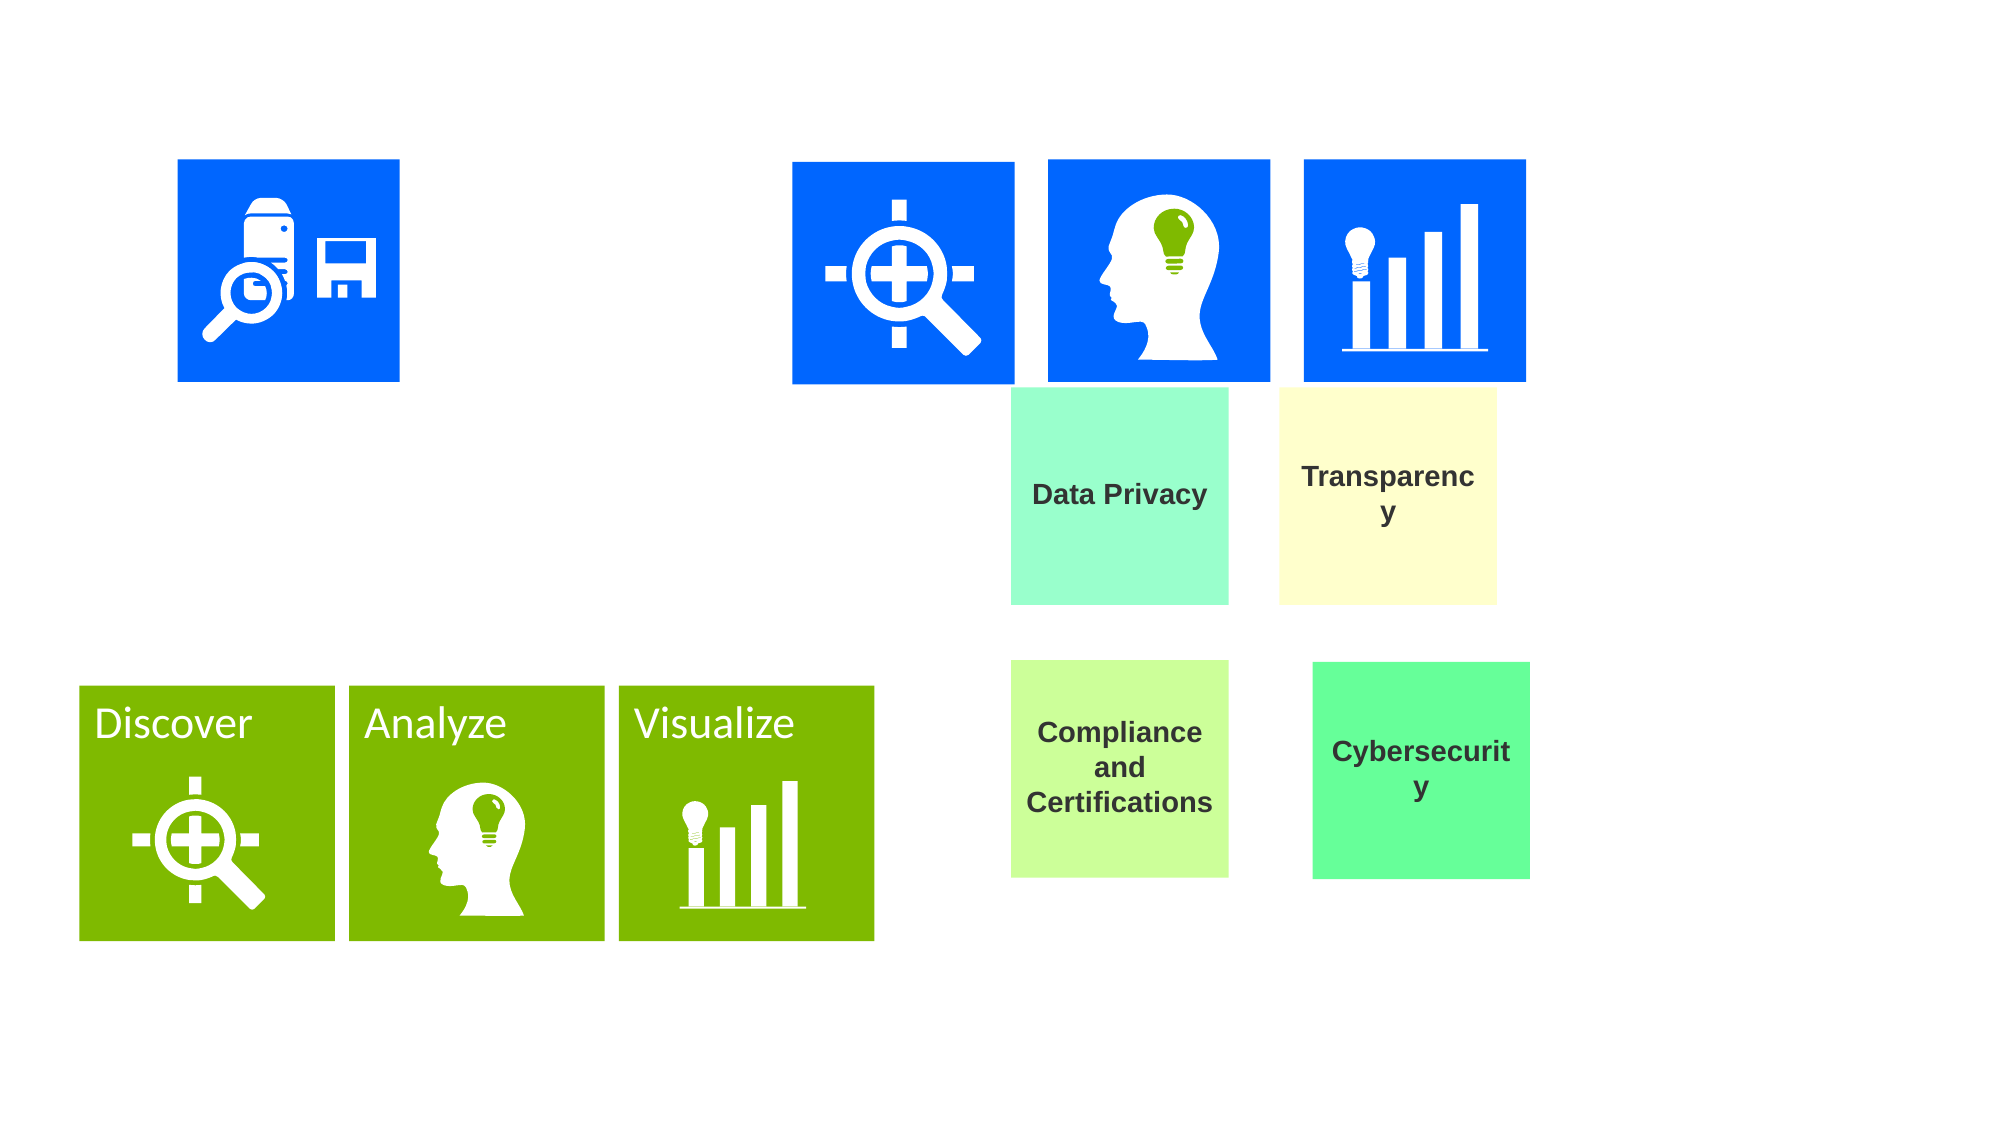

Transparency
Data Privacy
Compliance and Certifications
Cybersecurity
Discover
Analyze
Visualize